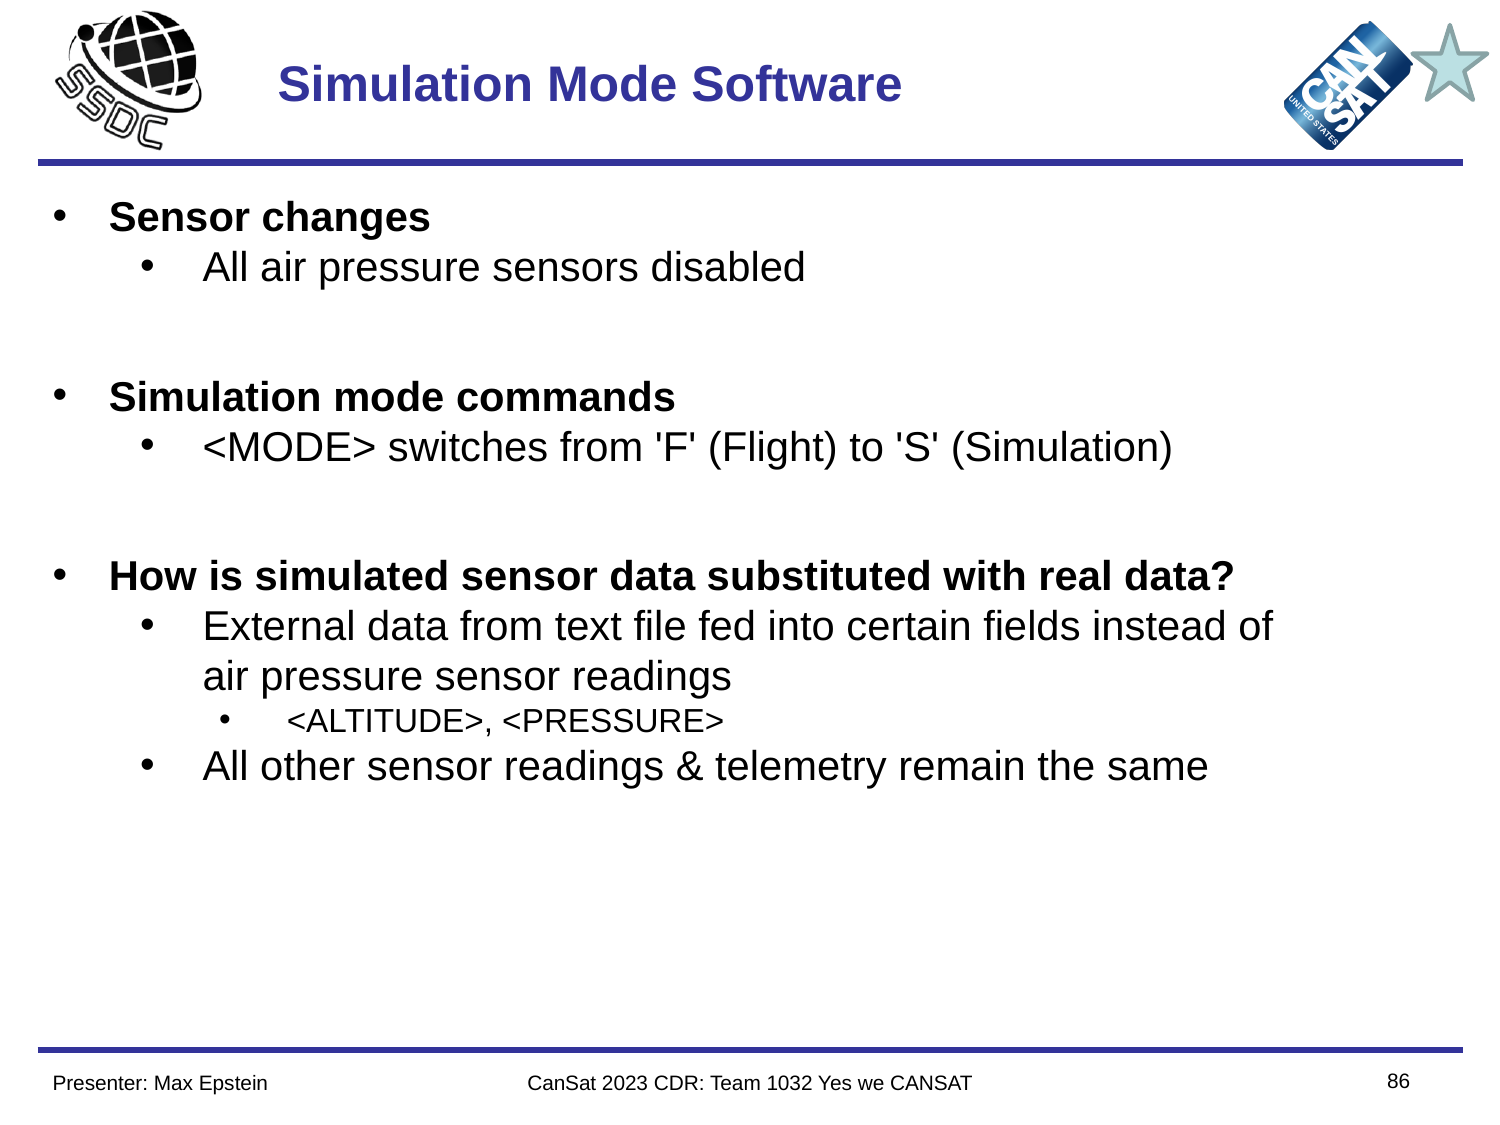

# Simulation Mode Software

Sensor changes
All air pressure sensors disabled

Simulation mode commands
<MODE> switches from 'F' (Flight) to 'S' (Simulation)

How is simulated sensor data substituted with real data?
External data from text file fed into certain fields instead of air pressure sensor readings
 <ALTITUDE>, <PRESSURE>
All other sensor readings & telemetry remain the same
86
Presenter: Max Epstein
CanSat 2023 CDR: Team 1032 Yes we CANSAT